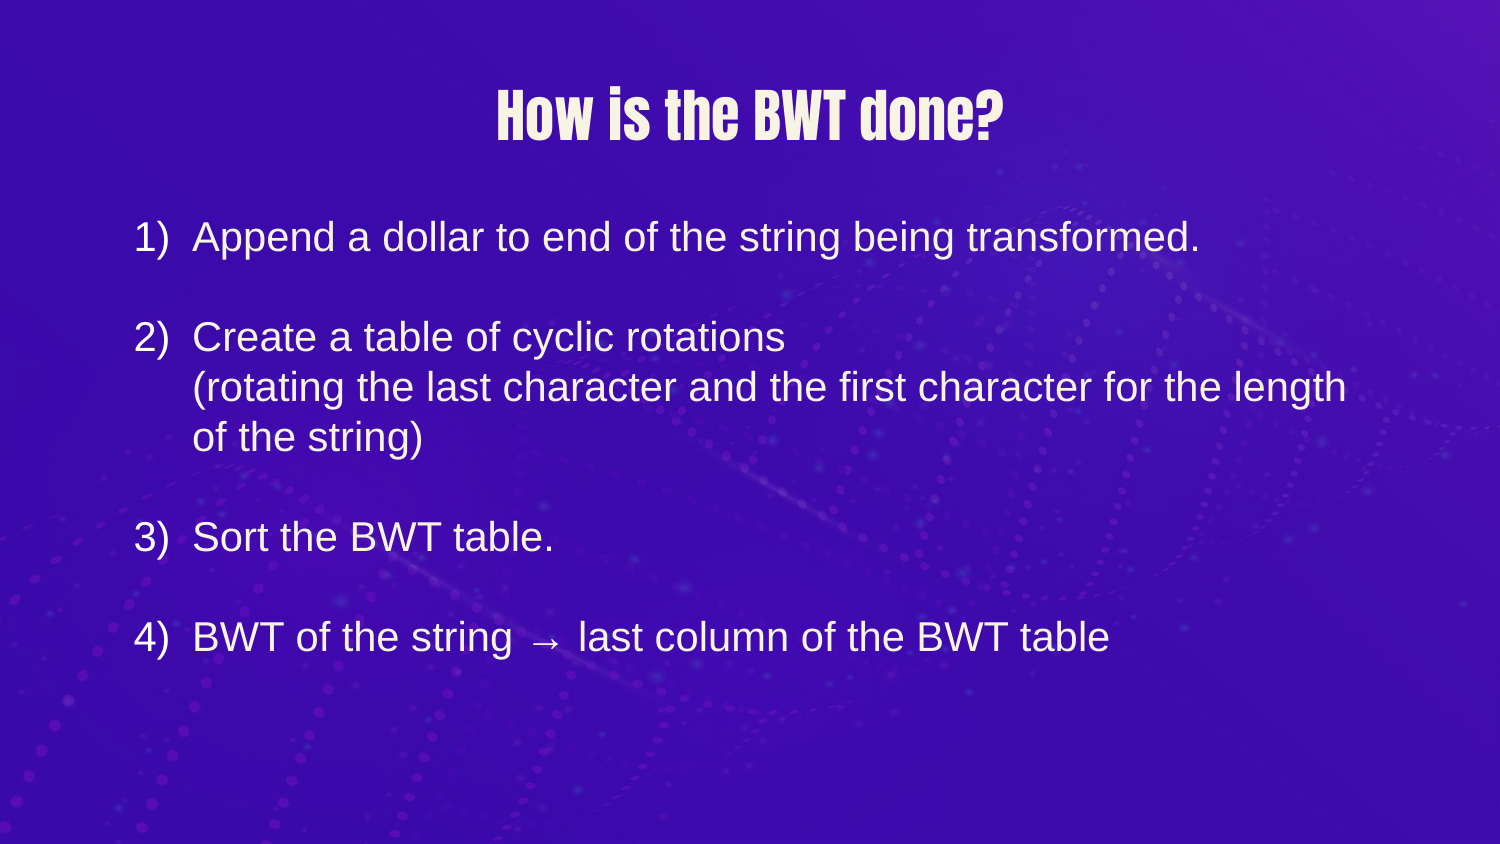

# How is the BWT done?
Append a dollar to end of the string being transformed.

Create a table of cyclic rotations
(rotating the last character and the first character for the length of the string)

Sort the BWT table.

BWT of the string → last column of the BWT table